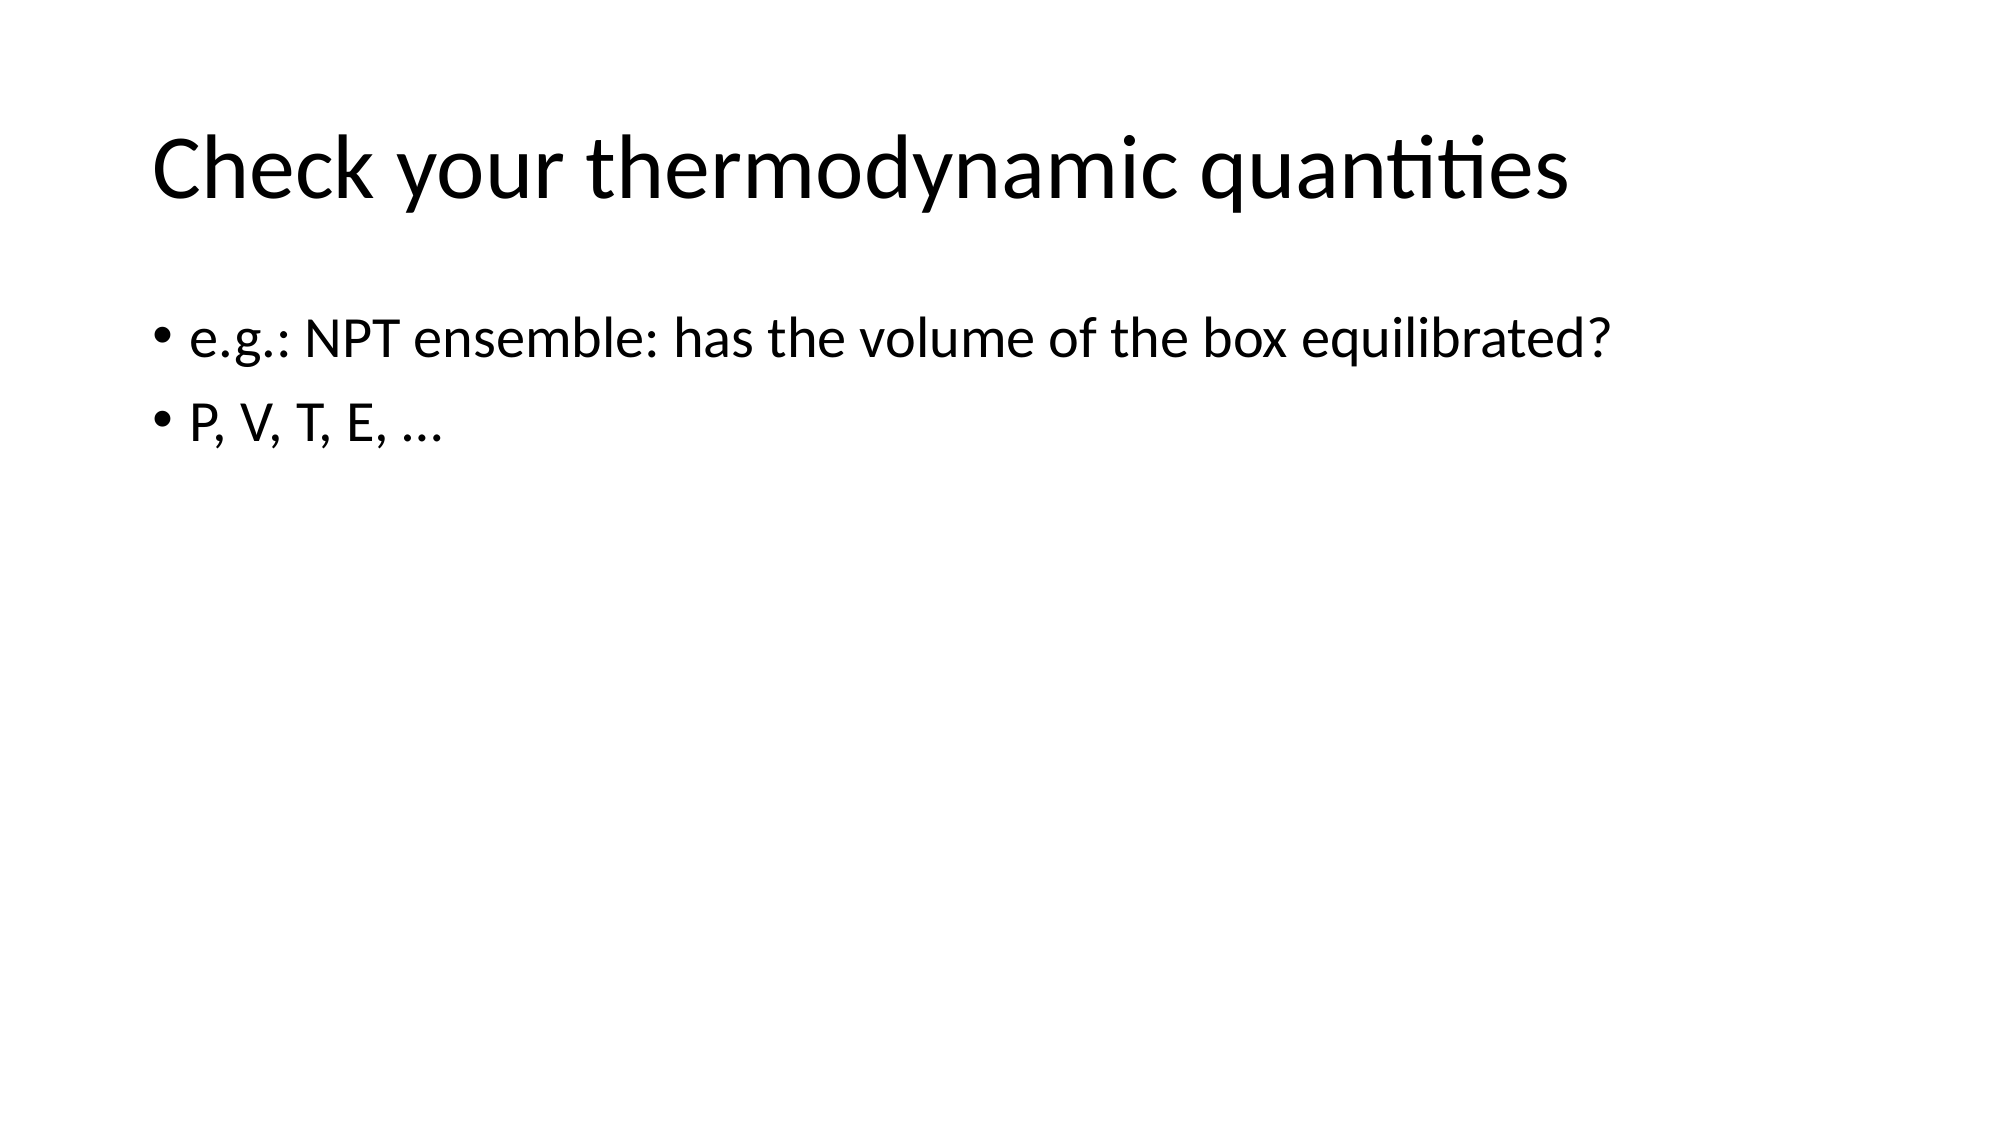

# Check your thermodynamic quantities
e.g.: NPT ensemble: has the volume of the box equilibrated?
P, V, T, E, …